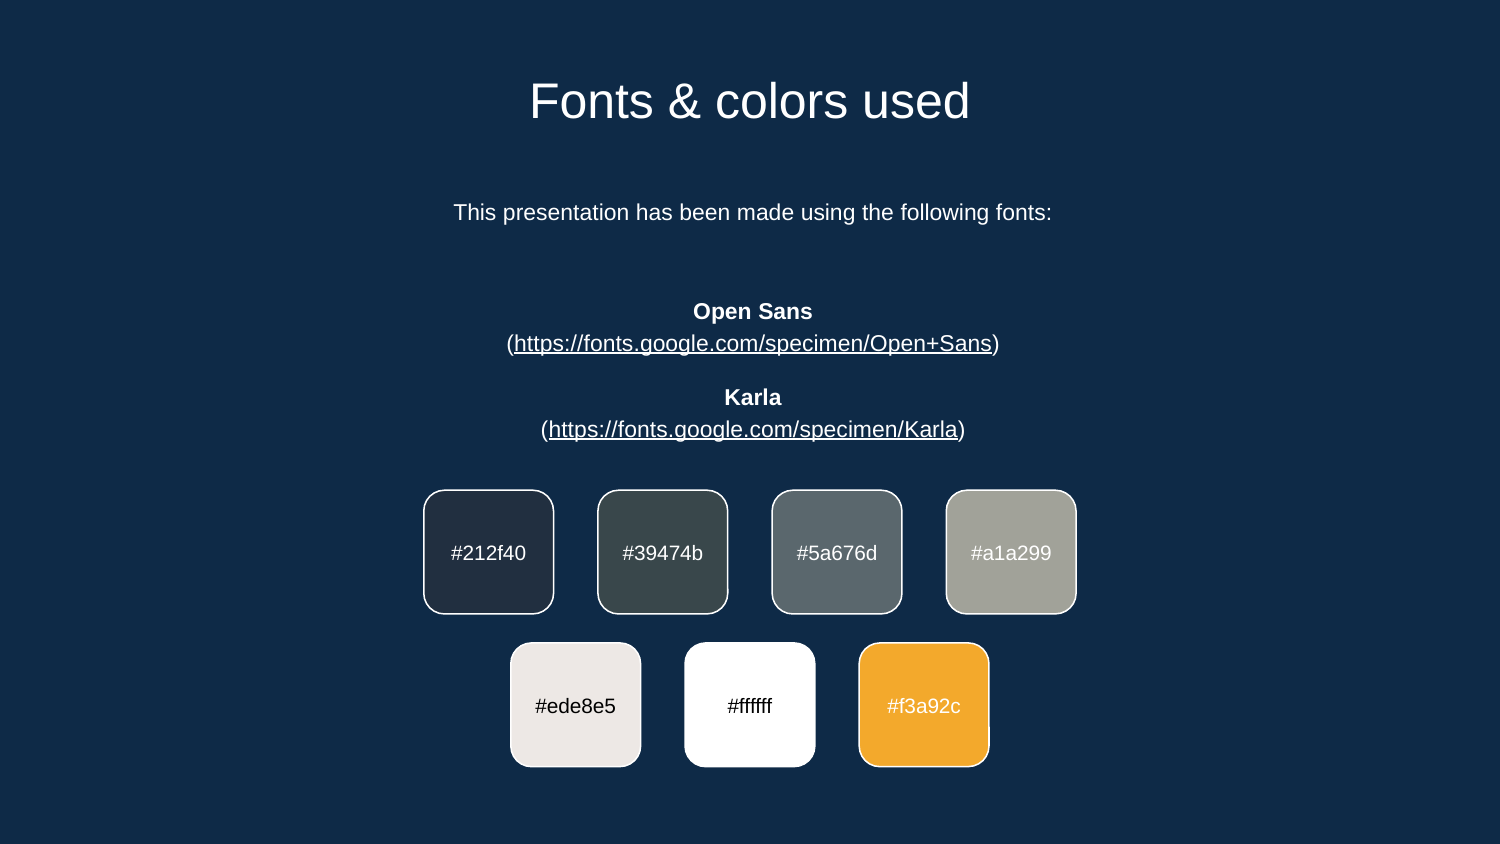

# Fonts & colors used
This presentation has been made using the following fonts:

Open Sans
(https://fonts.google.com/specimen/Open+Sans)

Karla
(https://fonts.google.com/specimen/Karla)

#212f40
#39474b
#5a676d
#a1a299

#ede8e5
#ffffff
#f3a92c